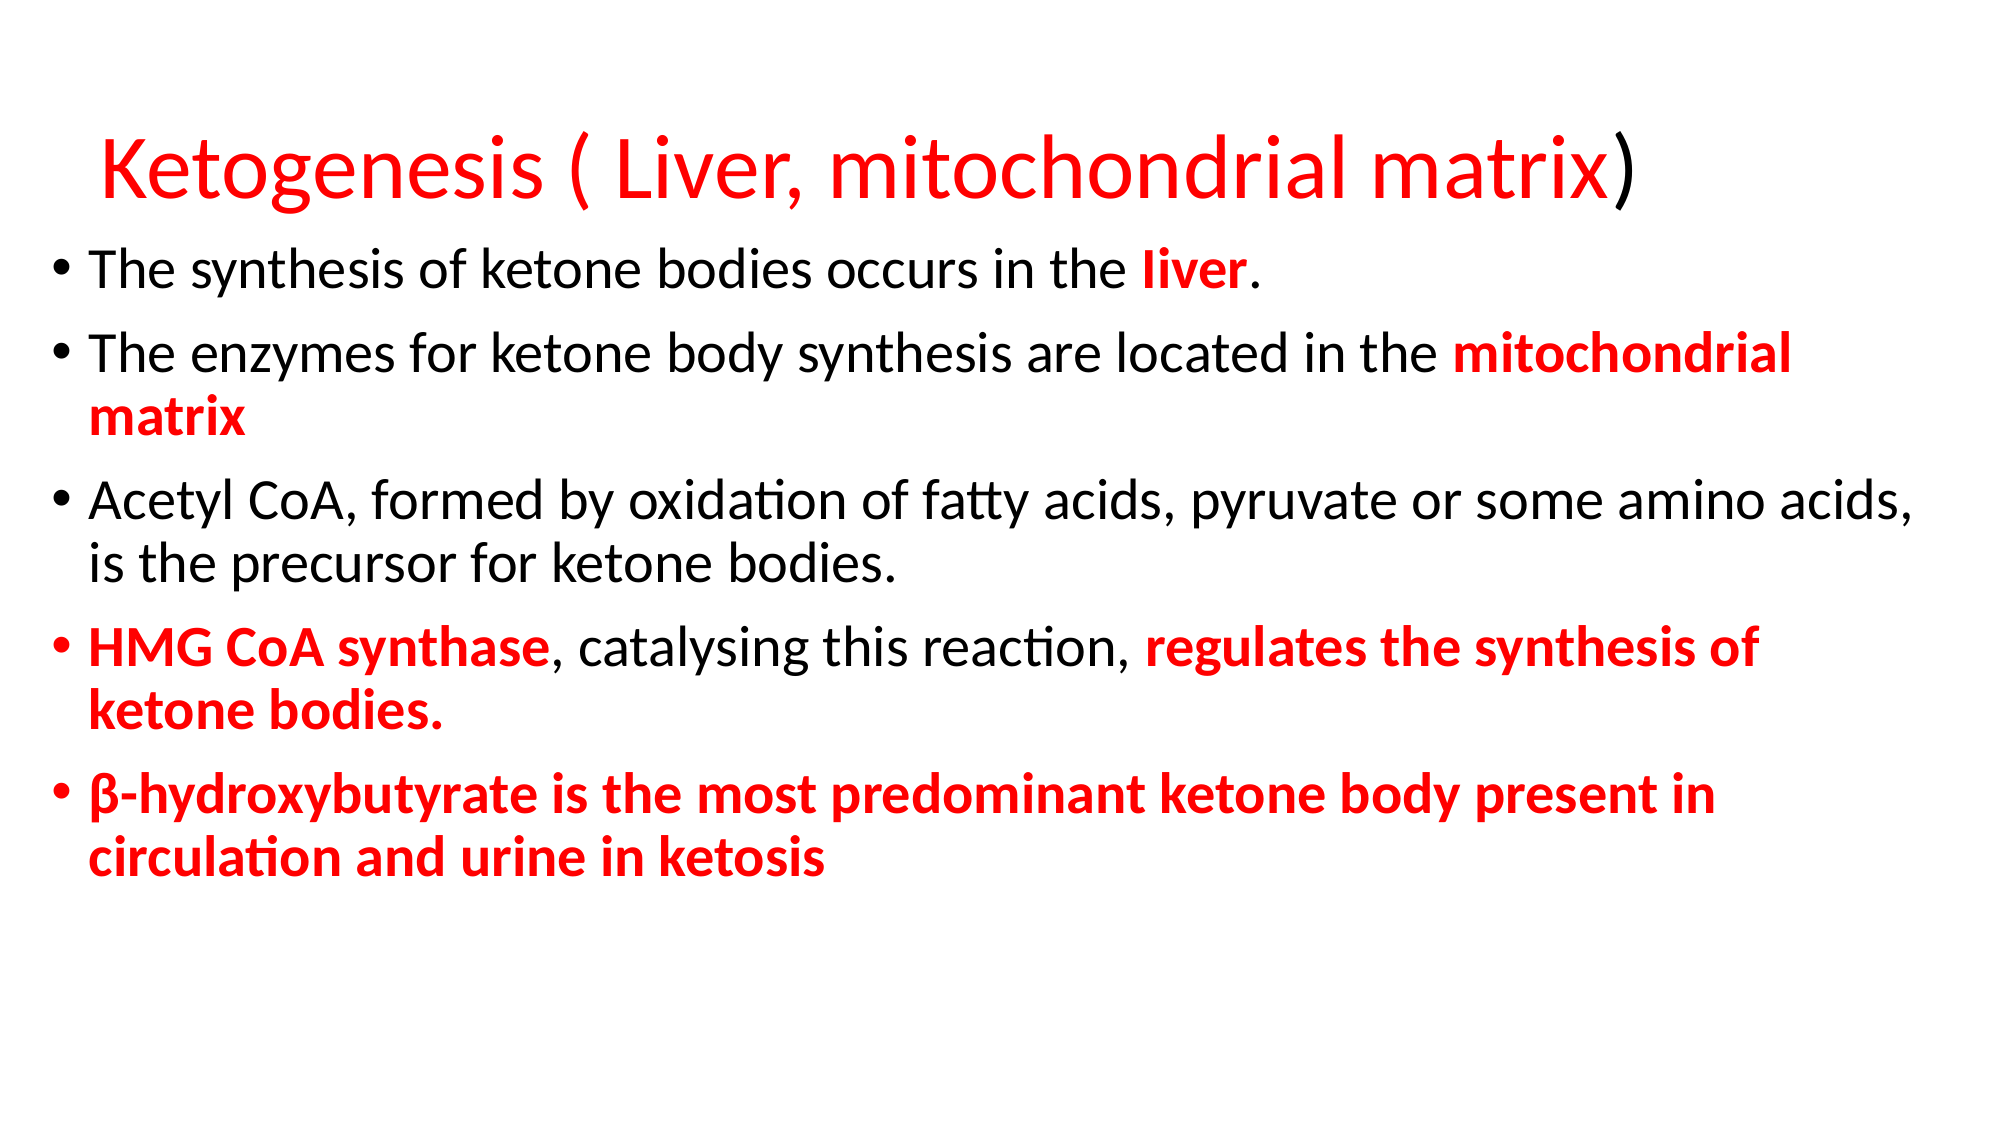

# Ketogenesis ( Liver, mitochondrial matrix)
The synthesis of ketone bodies occurs in the Iiver.
The enzymes for ketone body synthesis are located in the mitochondrial matrix
Acetyl CoA, formed by oxidation of fatty acids, pyruvate or some amino acids, is the precursor for ketone bodies.
HMG CoA synthase, catalysing this reaction, regulates the synthesis of ketone bodies.
β-hydroxybutyrate is the most predominant ketone body present in circulation and urine in ketosis